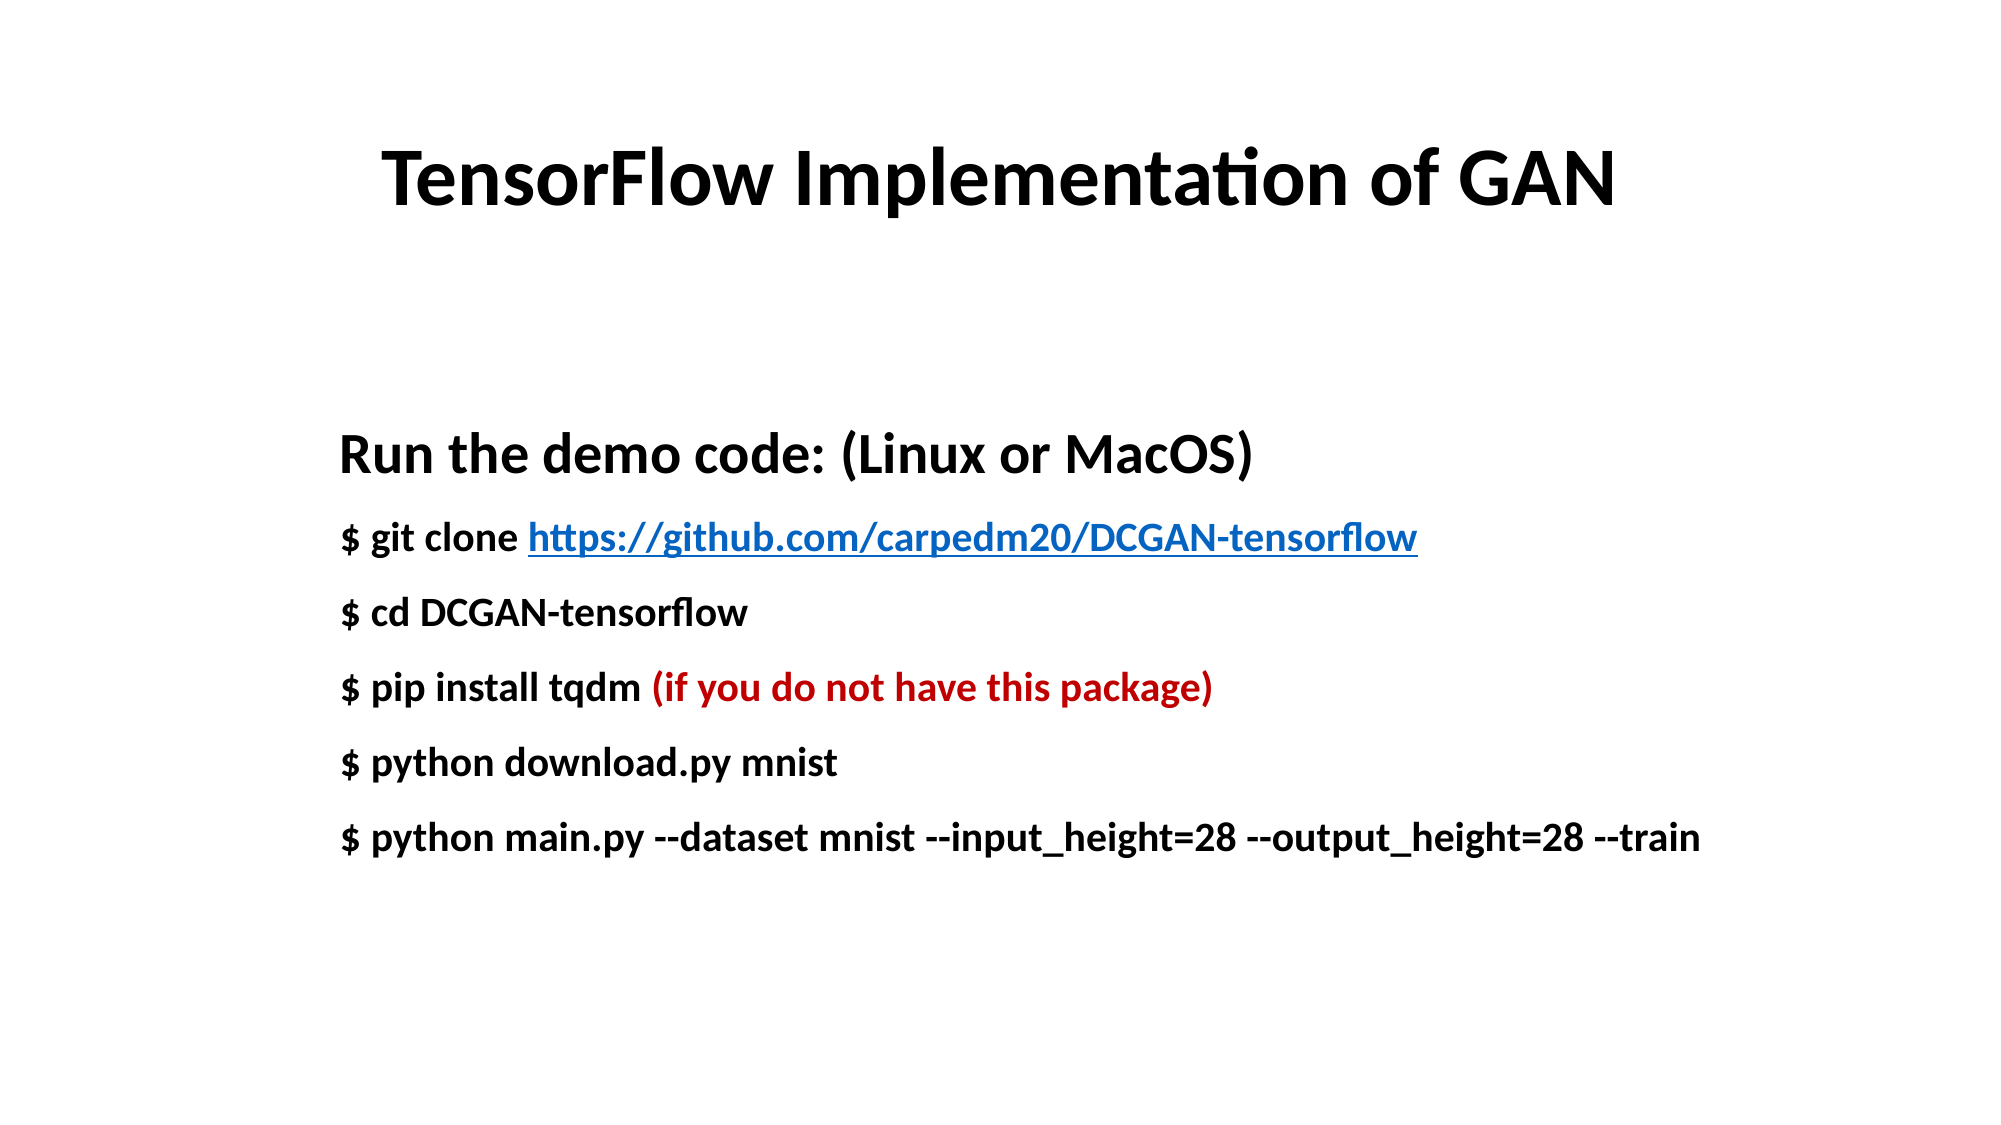

TensorFlow Implementation of GAN
Run the demo code: (Linux or MacOS)
$ git clone https://github.com/carpedm20/DCGAN-tensorflow
$ cd DCGAN-tensorflow
$ pip install tqdm (if you do not have this package)
$ python download.py mnist
$ python main.py --dataset mnist --input_height=28 --output_height=28 --train